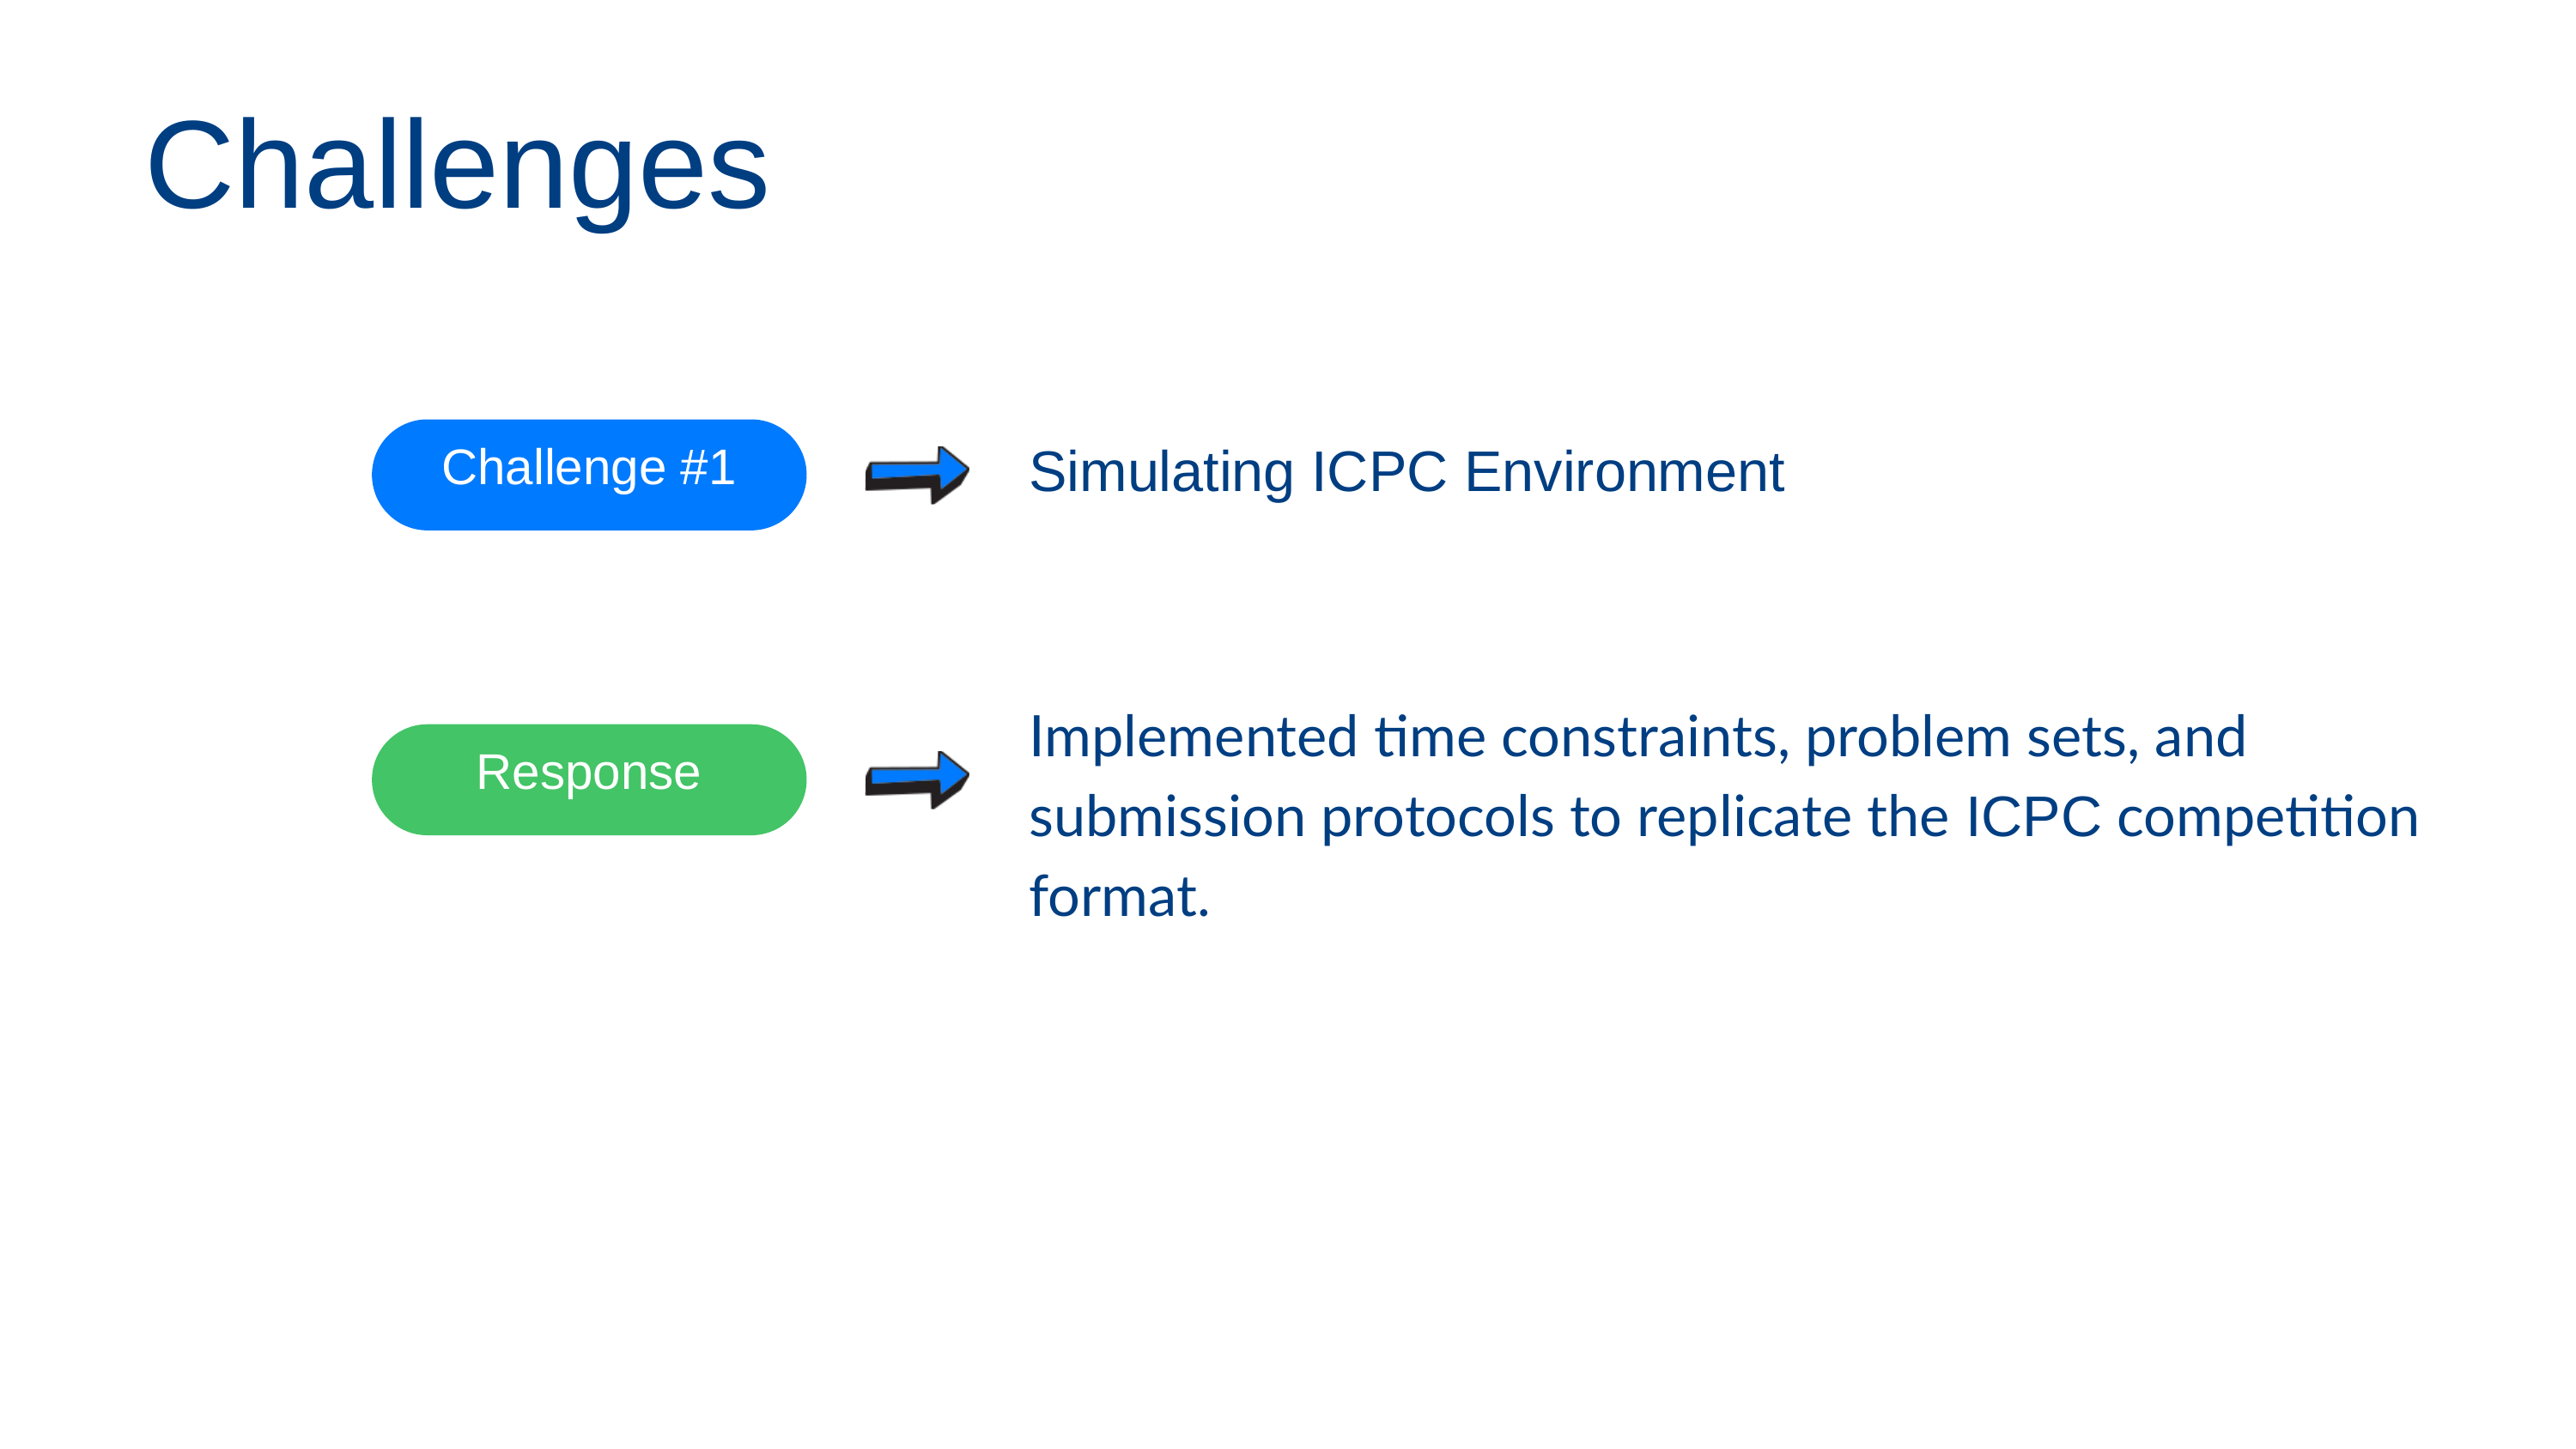

Challenges

Challenge #1
Simulating ICPC Environment

Implemented time constraints, problem sets, and submission protocols to replicate the ICPC competition format.

Response